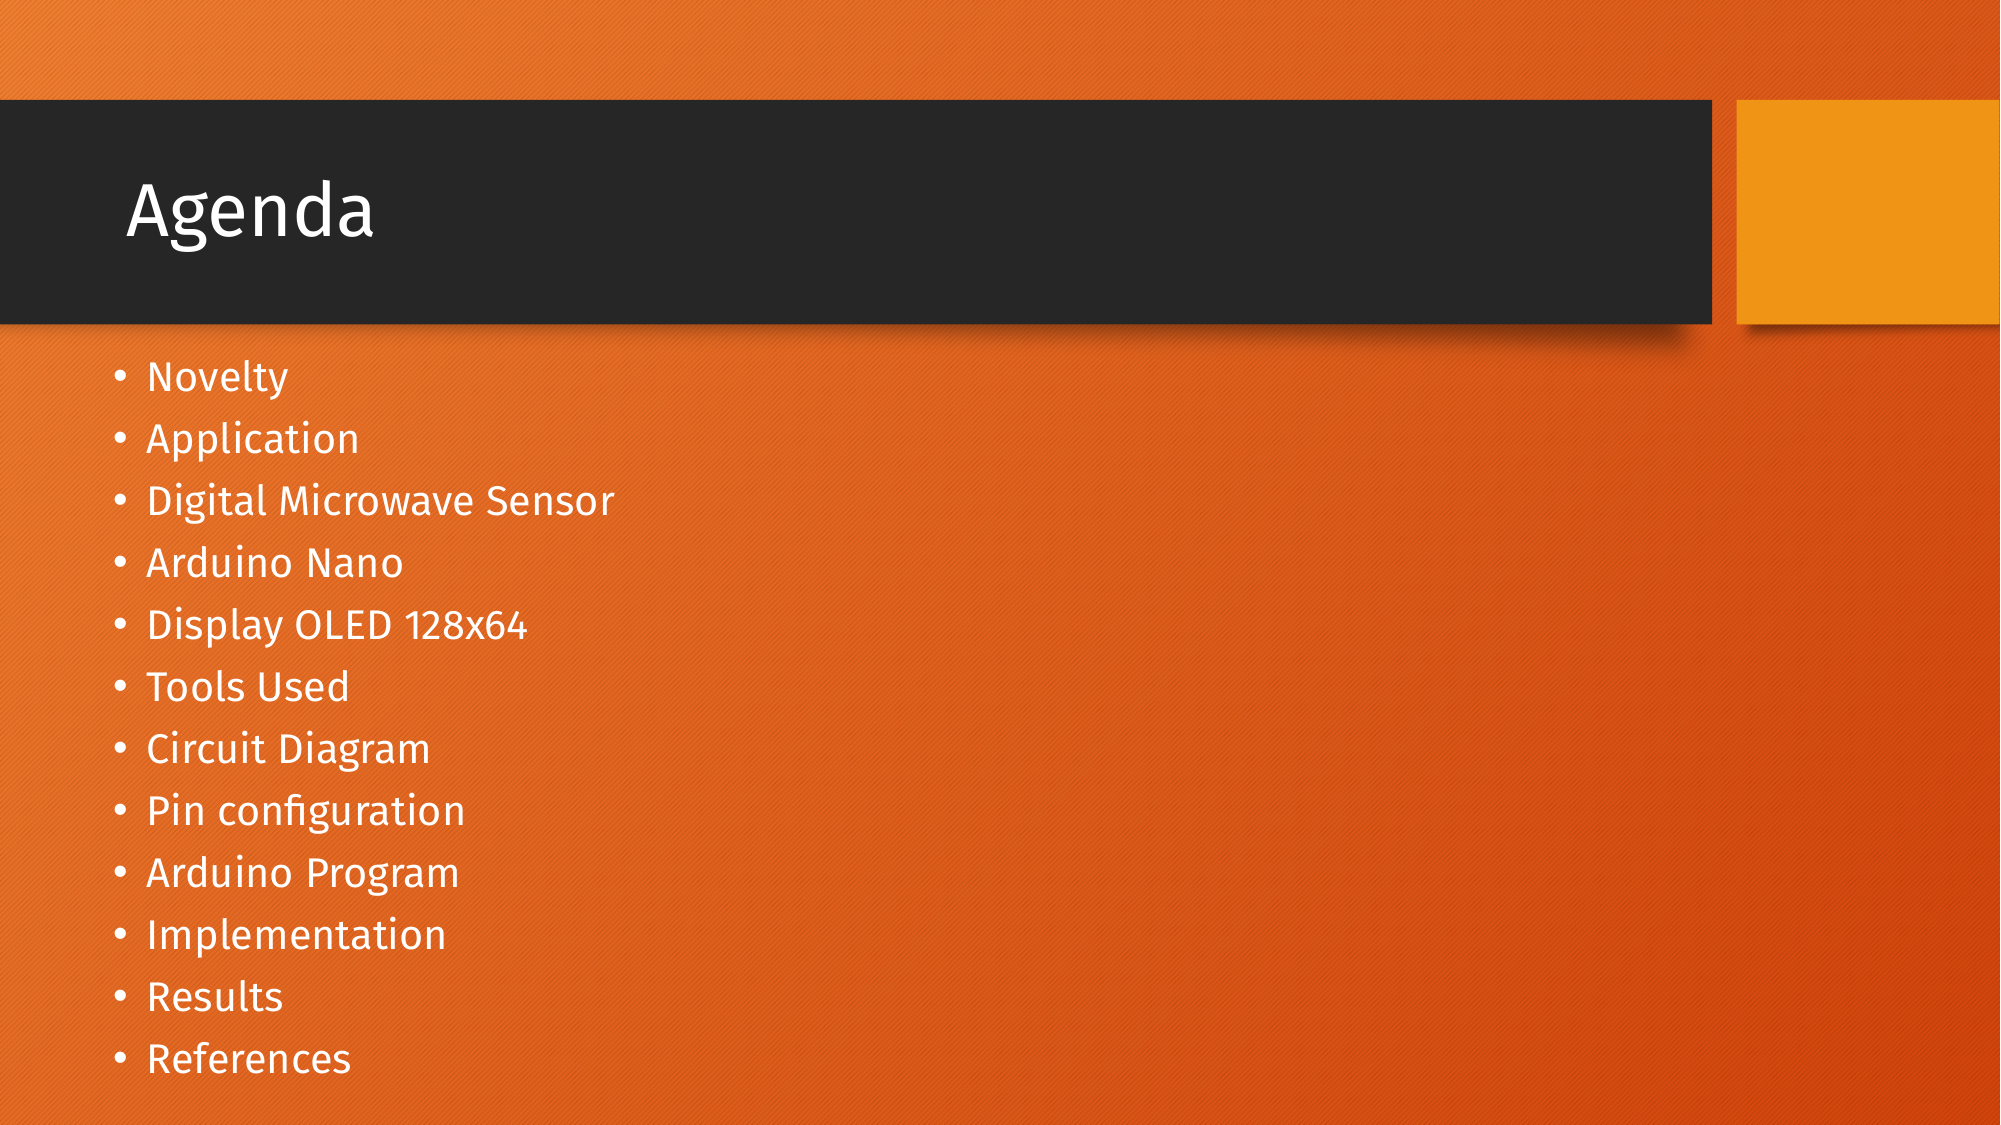

# Agenda
Novelty
Application
Digital Microwave Sensor
Arduino Nano
Display OLED 128x64
Tools Used
Circuit Diagram
Pin configuration
Arduino Program
Implementation
Results
References